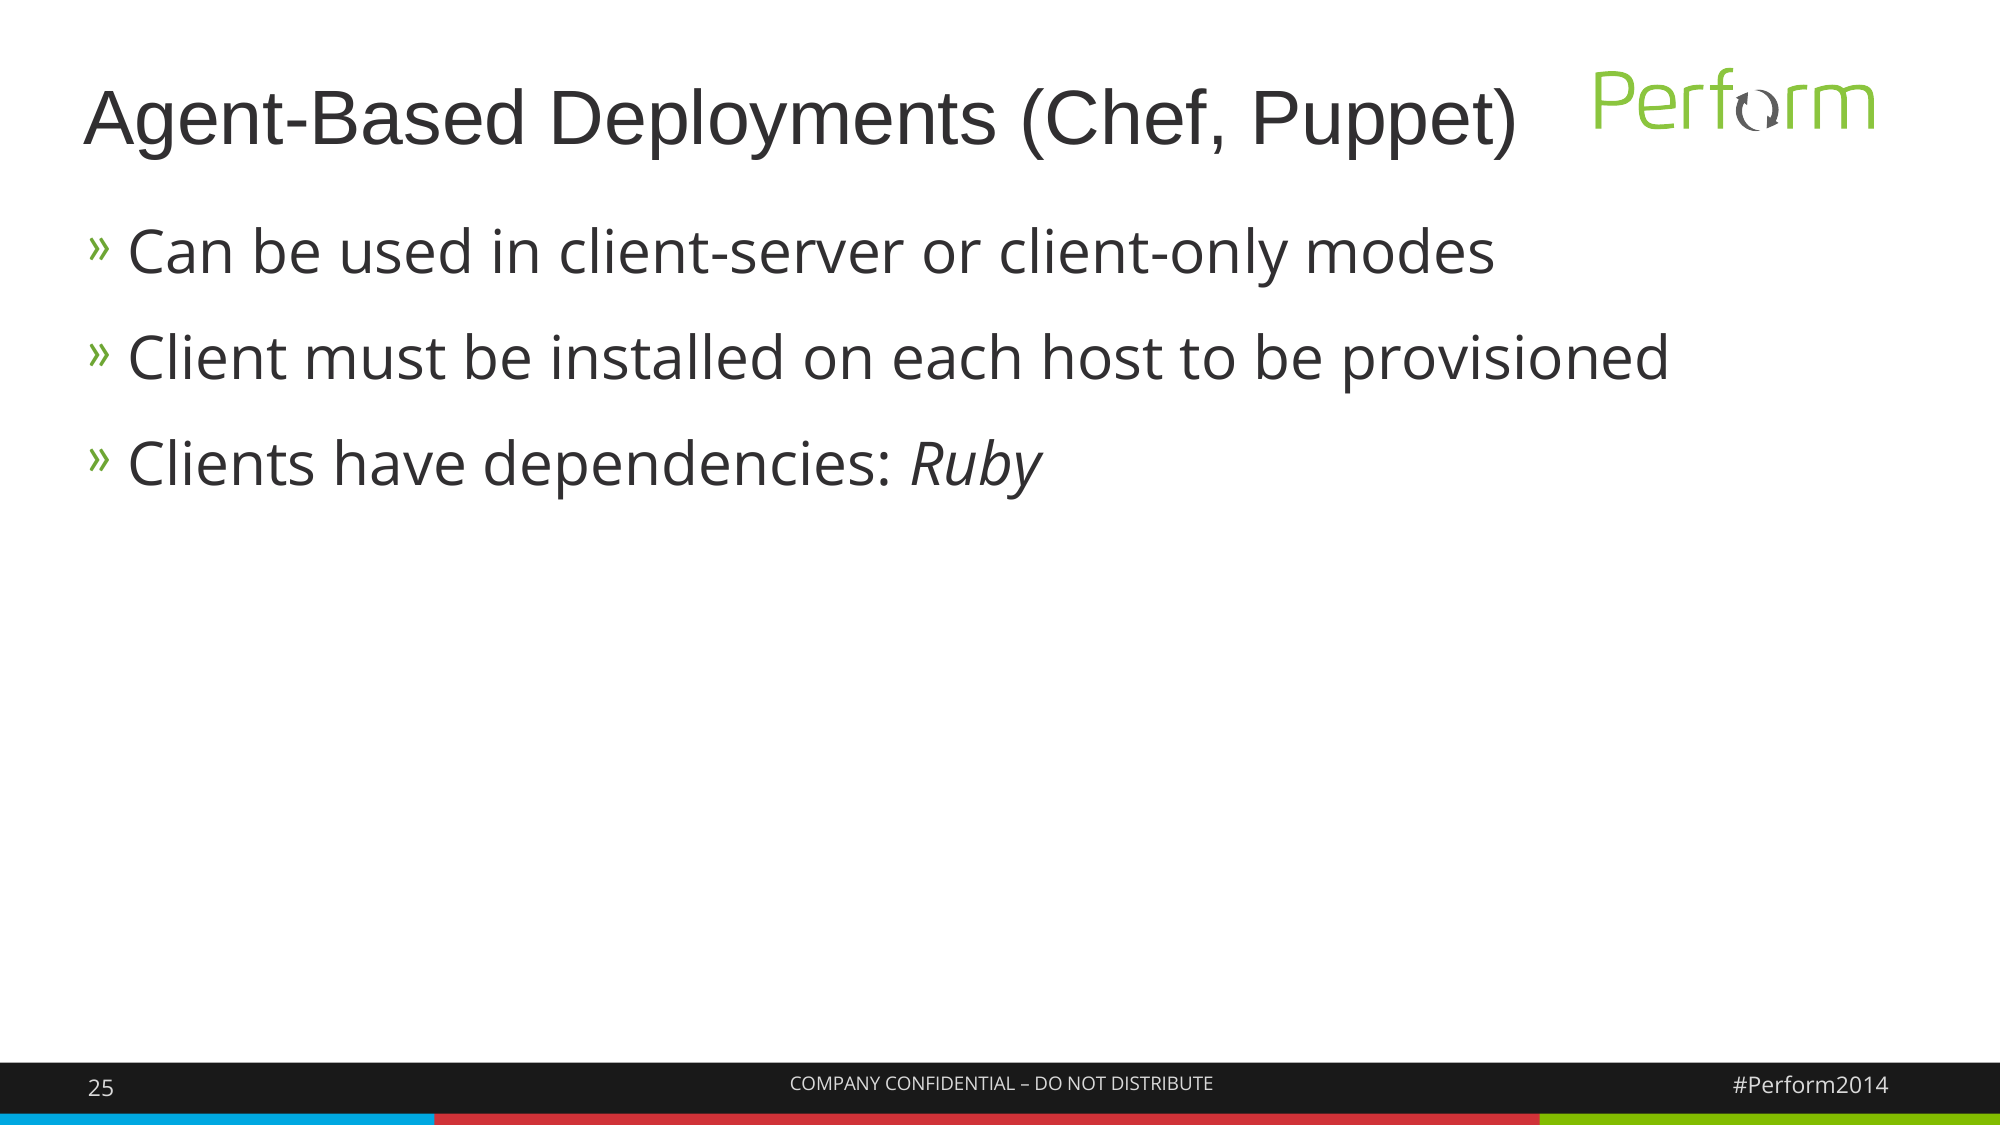

# Agent-Based Deployments (Chef, Puppet)
Can be used in client-server or client-only modes
Client must be installed on each host to be provisioned
Clients have dependencies: Ruby